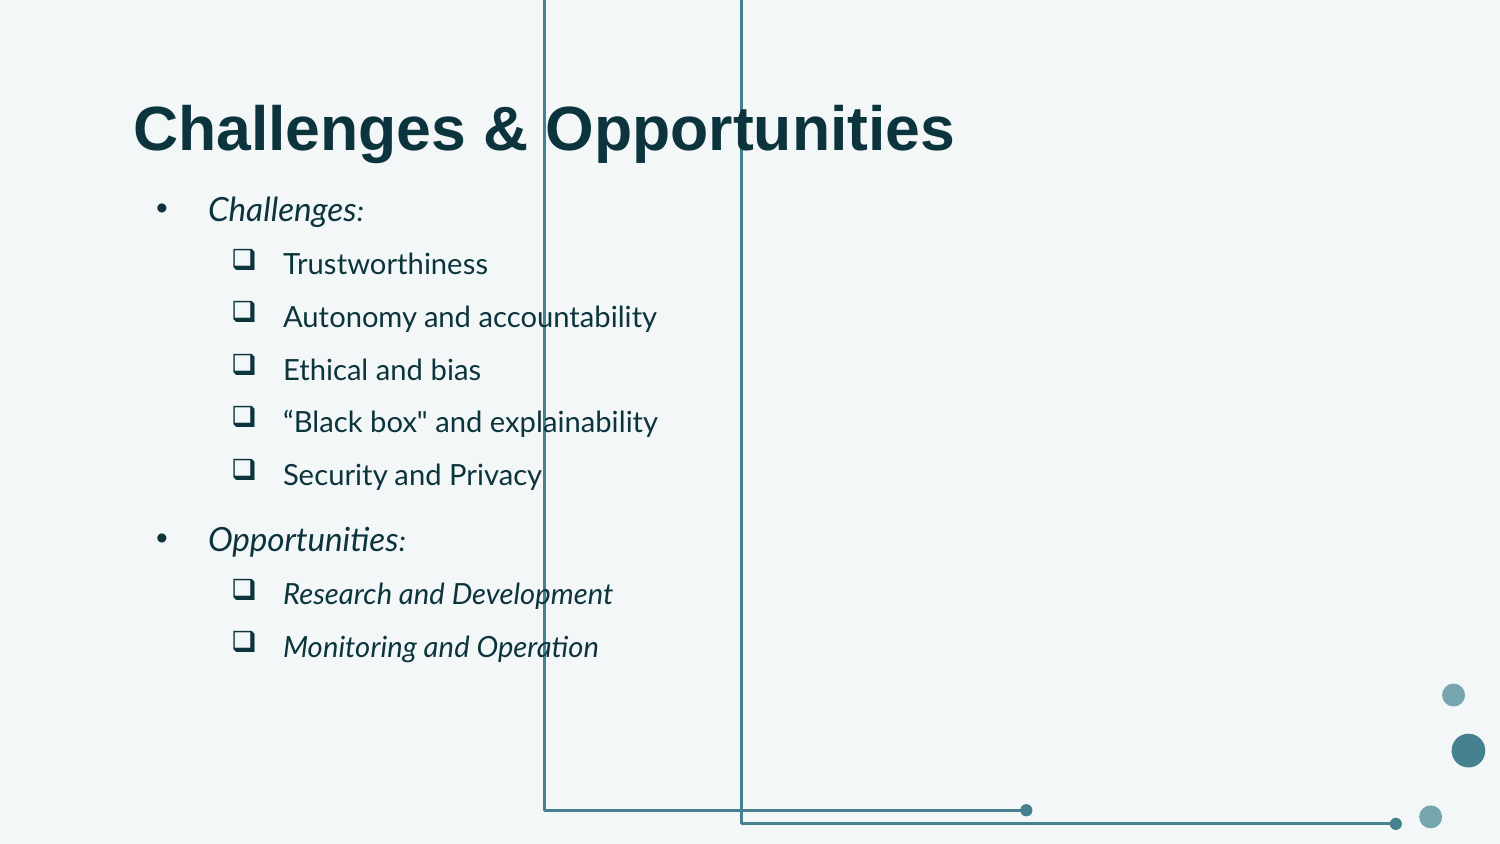

# Challenges & Opportunities
Challenges:
Trustworthiness
Autonomy and accountability
Ethical and bias
“Black box" and explainability
Security and Privacy
Opportunities:
Research and Development
Monitoring and Operation